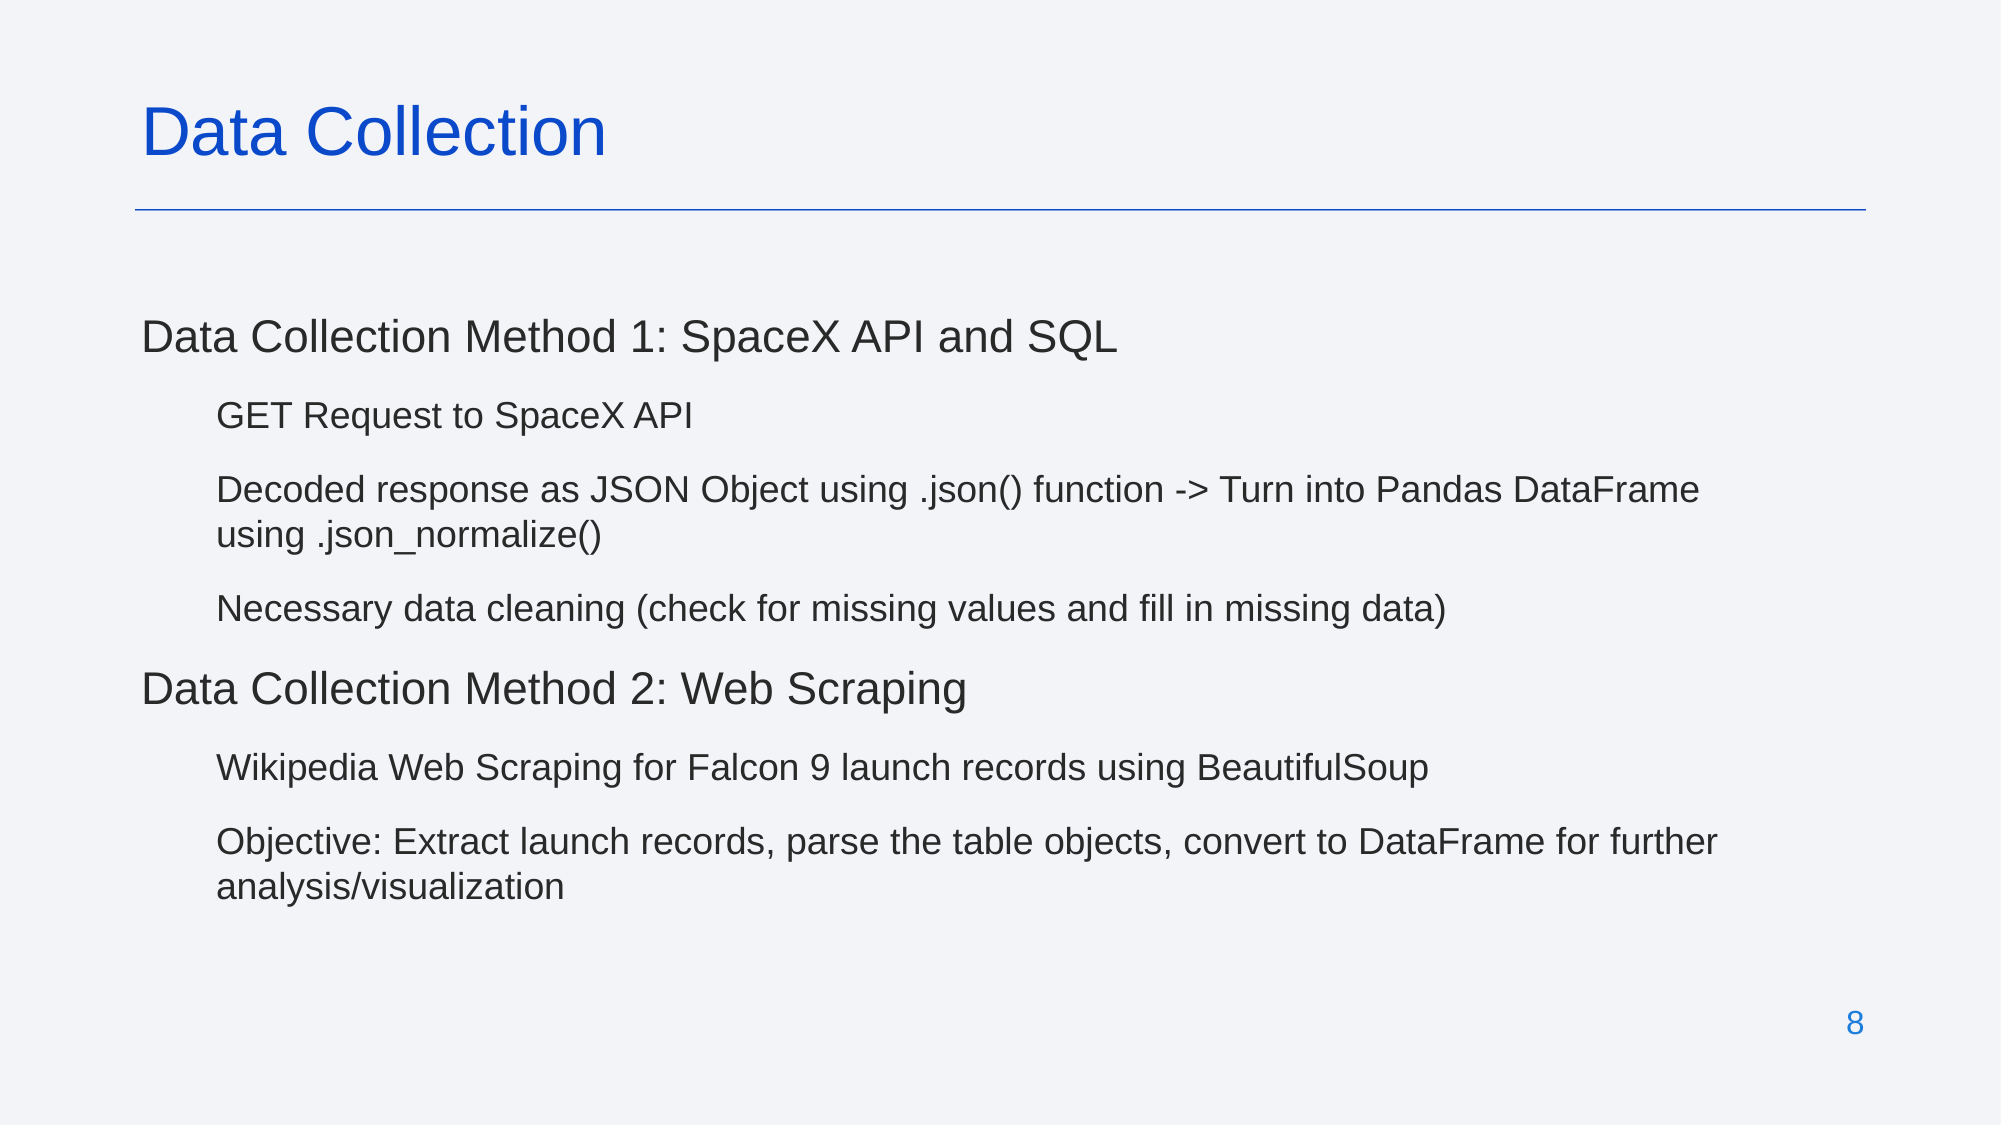

Data Collection
Data Collection Method 1: SpaceX API and SQL
GET Request to SpaceX API
Decoded response as JSON Object using .json() function -> Turn into Pandas DataFrame using .json_normalize()
Necessary data cleaning (check for missing values and fill in missing data)
Data Collection Method 2: Web Scraping
Wikipedia Web Scraping for Falcon 9 launch records using BeautifulSoup
Objective: Extract launch records, parse the table objects, convert to DataFrame for further analysis/visualization

8